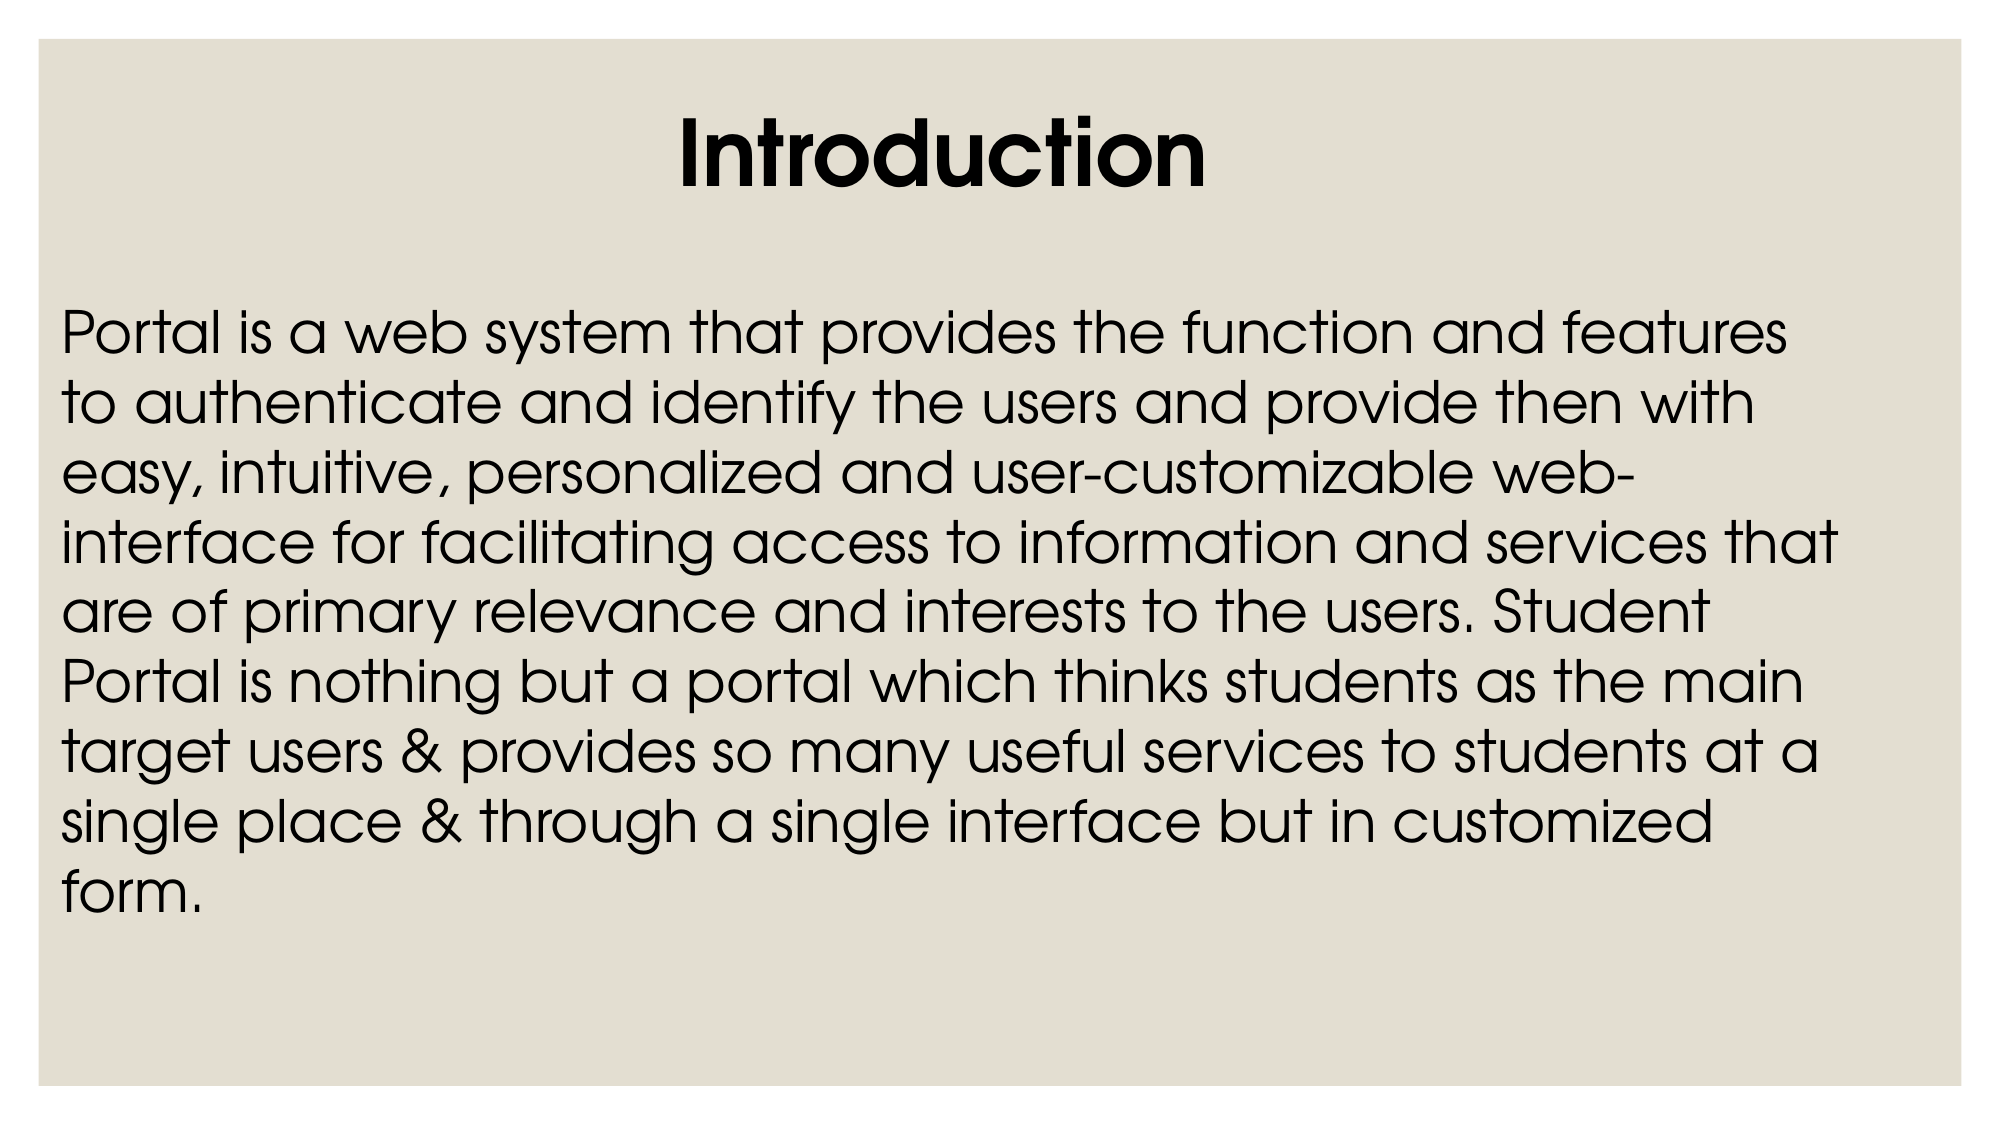

Introduction

Portal is a web system that provides the function and features to authenticate and identify the users and provide then with easy, intuitive, personalized and user-customizable web-interface for facilitating access to information and services that are of primary relevance and interests to the users. Student Portal is nothing but a portal which thinks students as the main target users & provides so many useful services to students at a single place & through a single interface but in customized form.